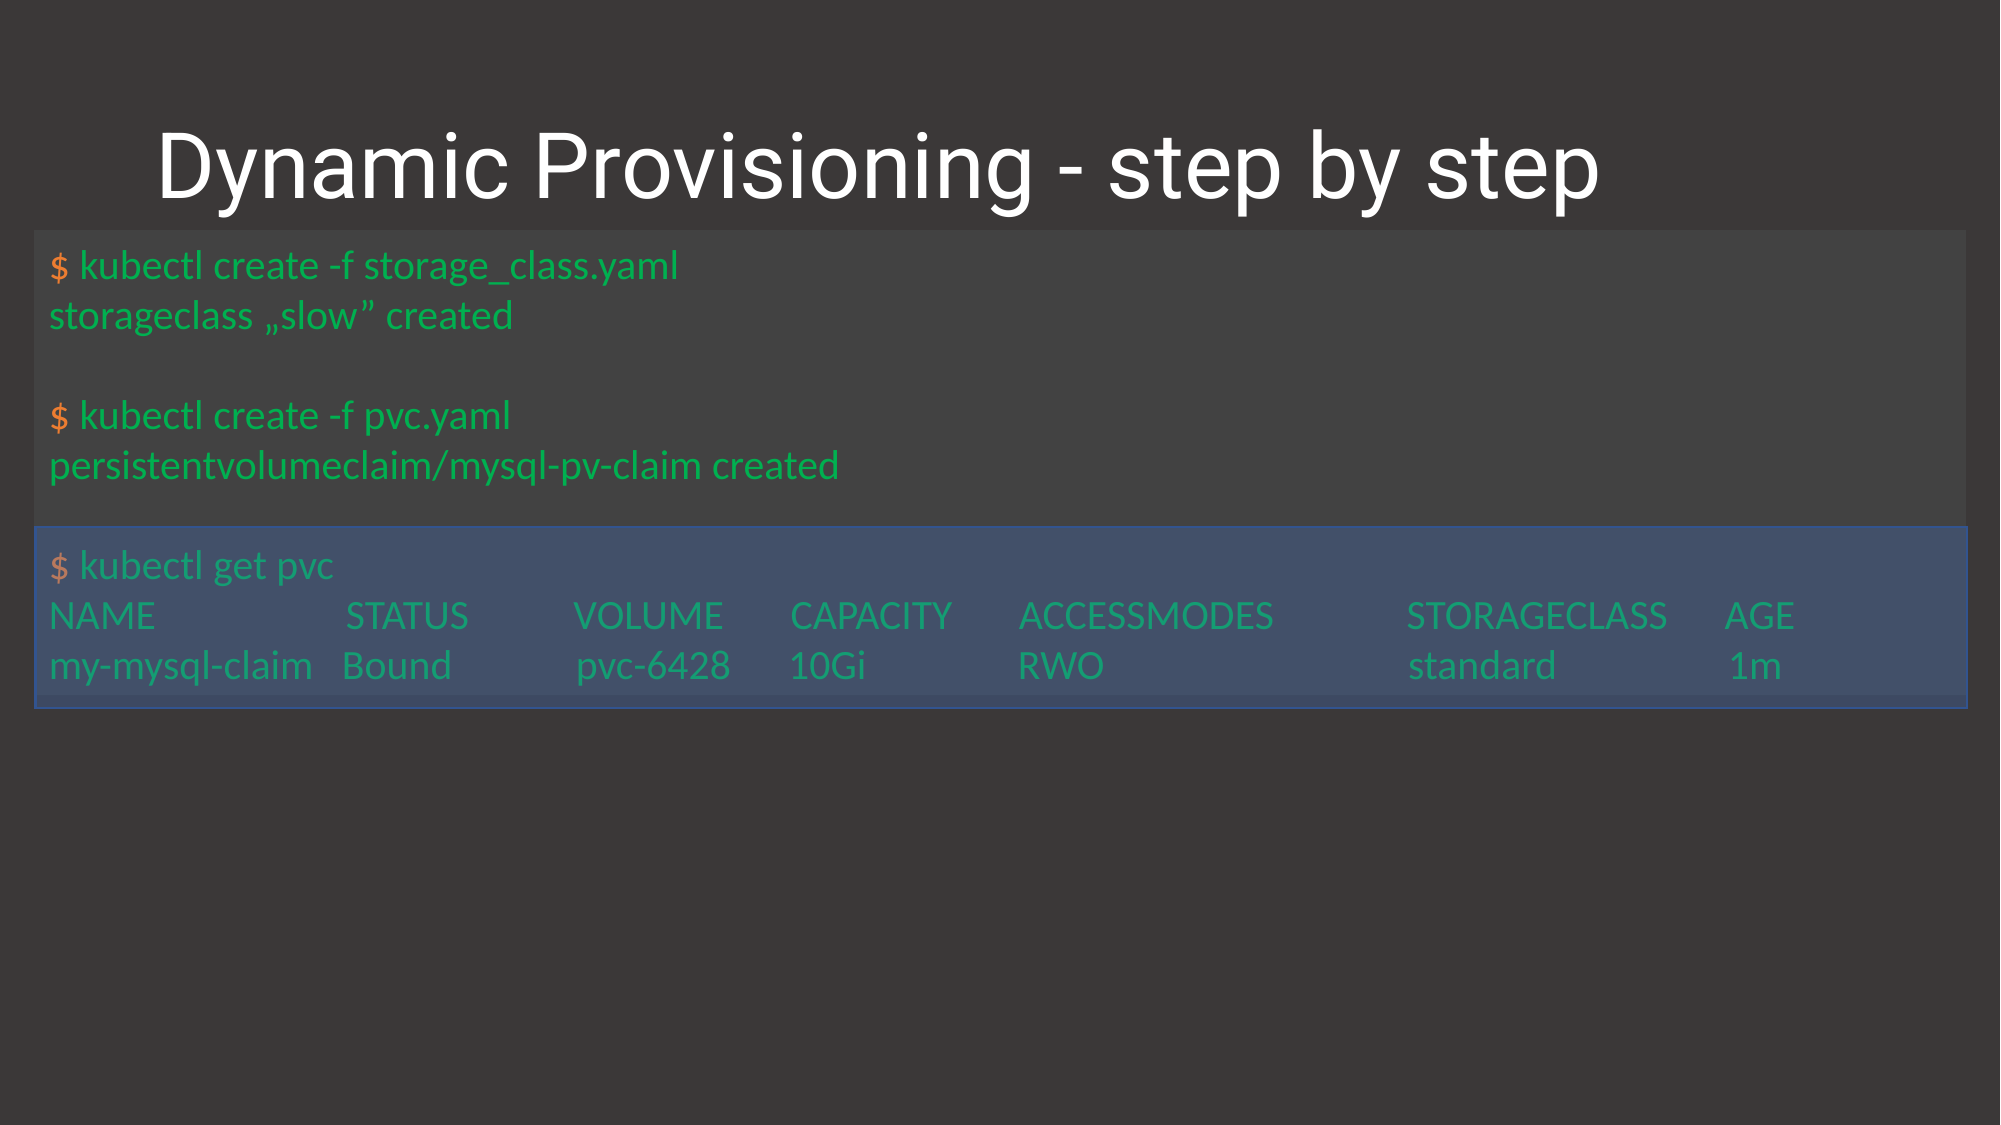

# Dynamic Provisioning - step by step
$ kubectl create -f storage_class.yaml
storageclass „slow” created

$ kubectl create -f pvc.yaml
persistentvolumeclaim/mysql-pv-claim created

$ kubectl get pvc
NAME                    STATUS           VOLUME       CAPACITY       ACCESSMODES              STORAGECLASS      AGE
my-mysql-claim   Bound             pvc-6428      10Gi                RWO                                standard                  1m